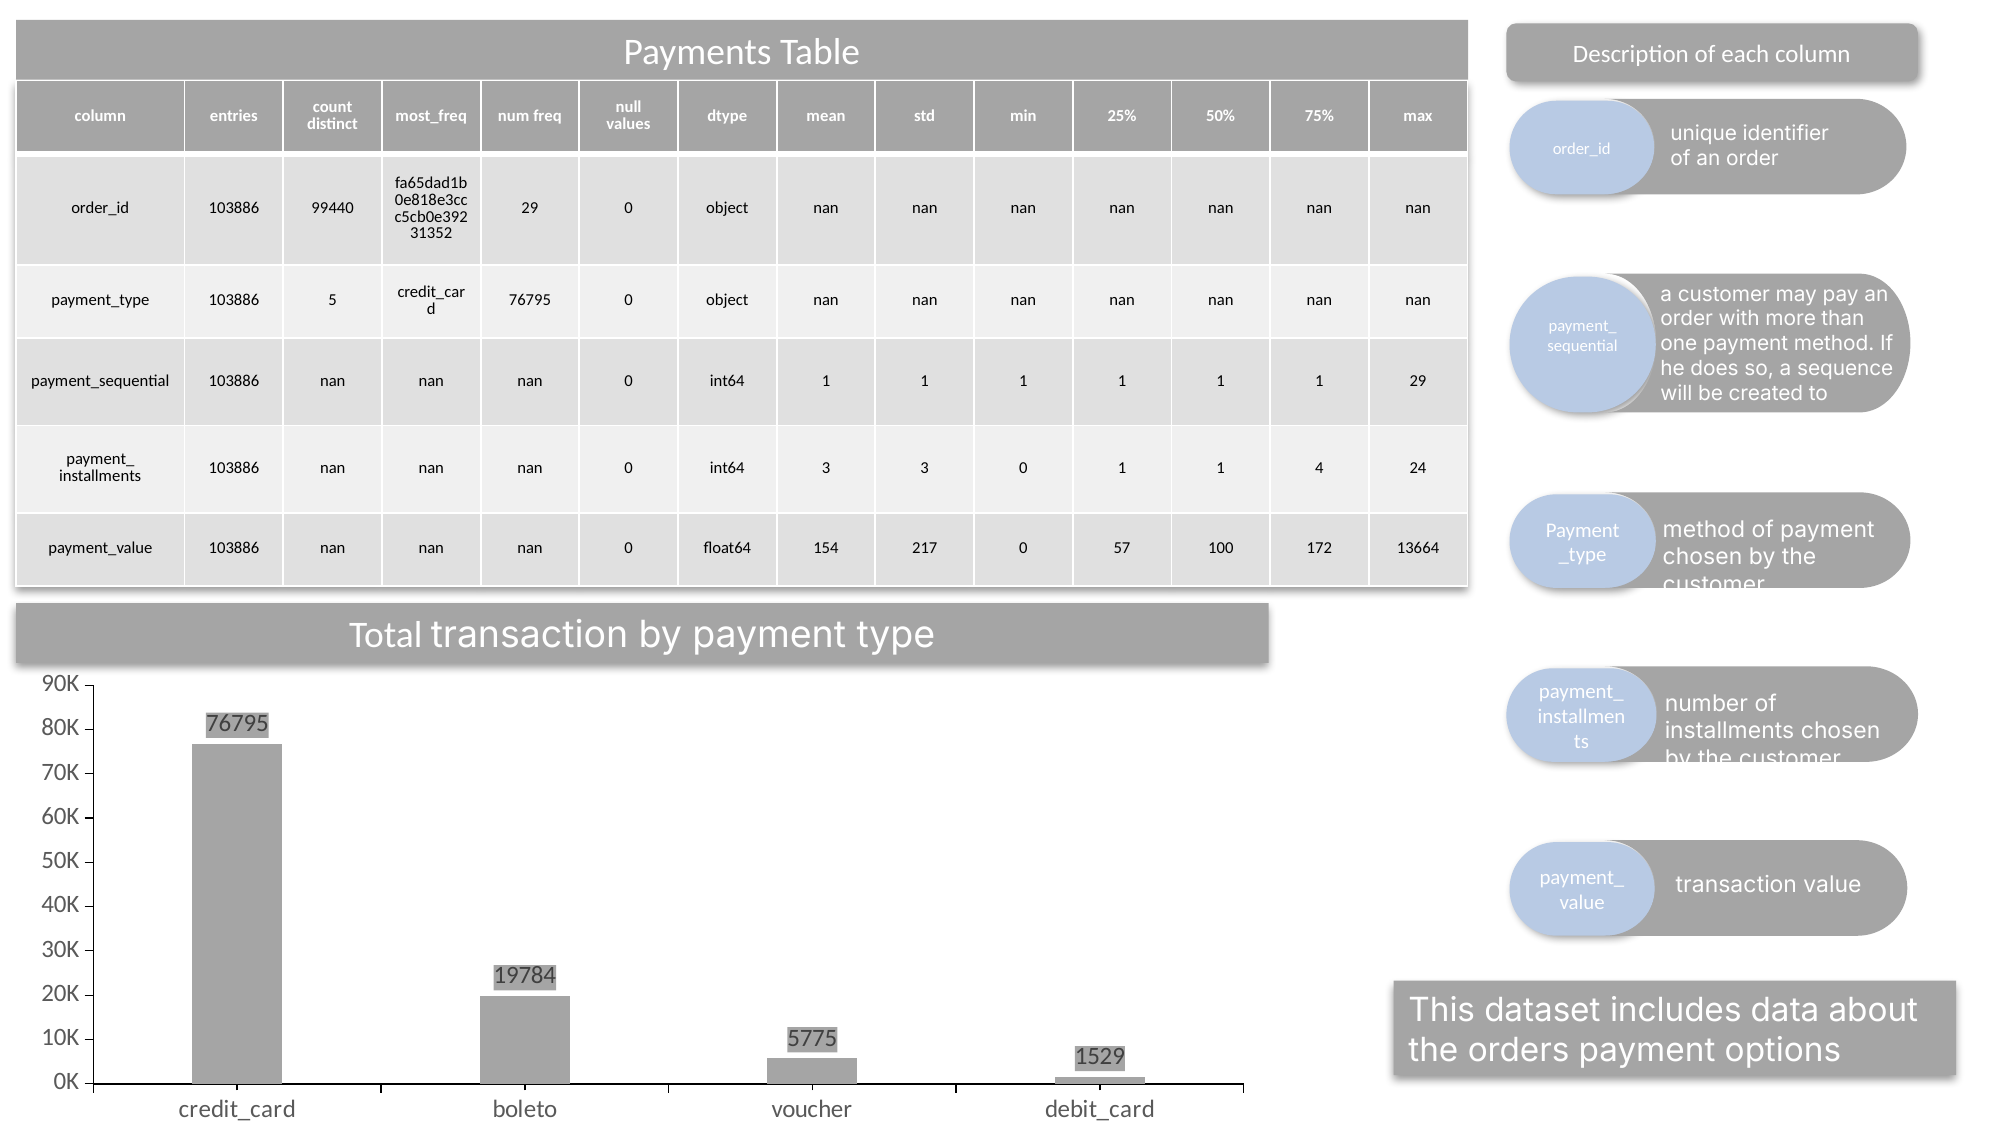

Payments Table
Description of each column
| column | entries | count distinct | most\_freq | num freq | null values | dtype | mean | std | min | 25% | 50% | 75% | max |
| --- | --- | --- | --- | --- | --- | --- | --- | --- | --- | --- | --- | --- | --- |
| order\_id | 103886 | 99440 | fa65dad1b0e818e3ccc5cb0e39231352 | 29 | 0 | object | nan | nan | nan | nan | nan | nan | nan |
| payment\_type | 103886 | 5 | credit\_card | 76795 | 0 | object | nan | nan | nan | nan | nan | nan | nan |
| payment\_sequential | 103886 | nan | nan | nan | 0 | int64 | 1 | 1 | 1 | 1 | 1 | 1 | 29 |
| payment\_ installments | 103886 | nan | nan | nan | 0 | int64 | 3 | 3 | 0 | 1 | 1 | 4 | 24 |
| payment\_value | 103886 | nan | nan | nan | 0 | float64 | 154 | 217 | 0 | 57 | 100 | 172 | 13664 |

order_id
unique identifier
of an order
a customer may pay an order with more than one payment method. If he does so, a sequence will be created to

payment_
sequential

Payment
_type
method of payment chosen by the customer
Total transaction by payment type

### Chart

| Category | total transaction |
|---|---|
| credit_card | 76795.0 |
| boleto | 19784.0 |
| voucher | 5775.0 |
| debit_card | 1529.0 |
payment_
installments
number of installments chosen by the customer

payment_
value
transaction value
This dataset includes data about the orders payment options